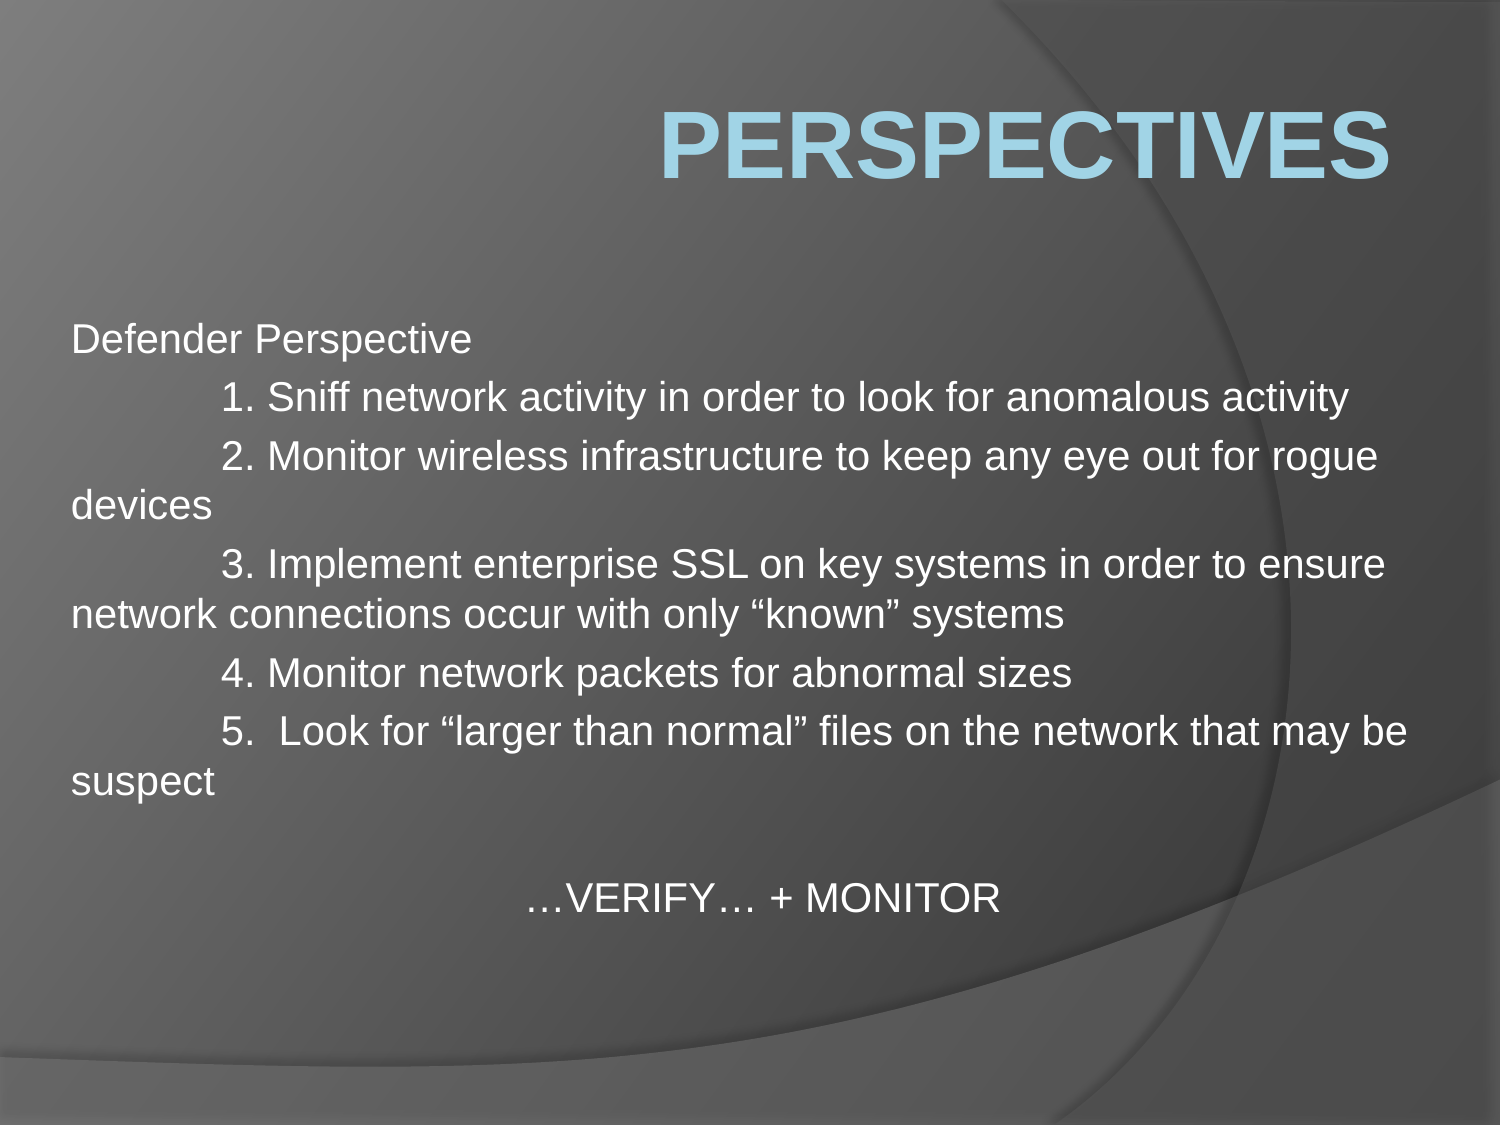

# Perspectives
Defender Perspective
	1. Sniff network activity in order to look for anomalous activity
	2. Monitor wireless infrastructure to keep any eye out for rogue 	devices
	3. Implement enterprise SSL on key systems in order to ensure 	network connections occur with only “known” systems
	4. Monitor network packets for abnormal sizes
	5.  Look for “larger than normal” files on the network that may be 	suspect

…VERIFY… + MONITOR